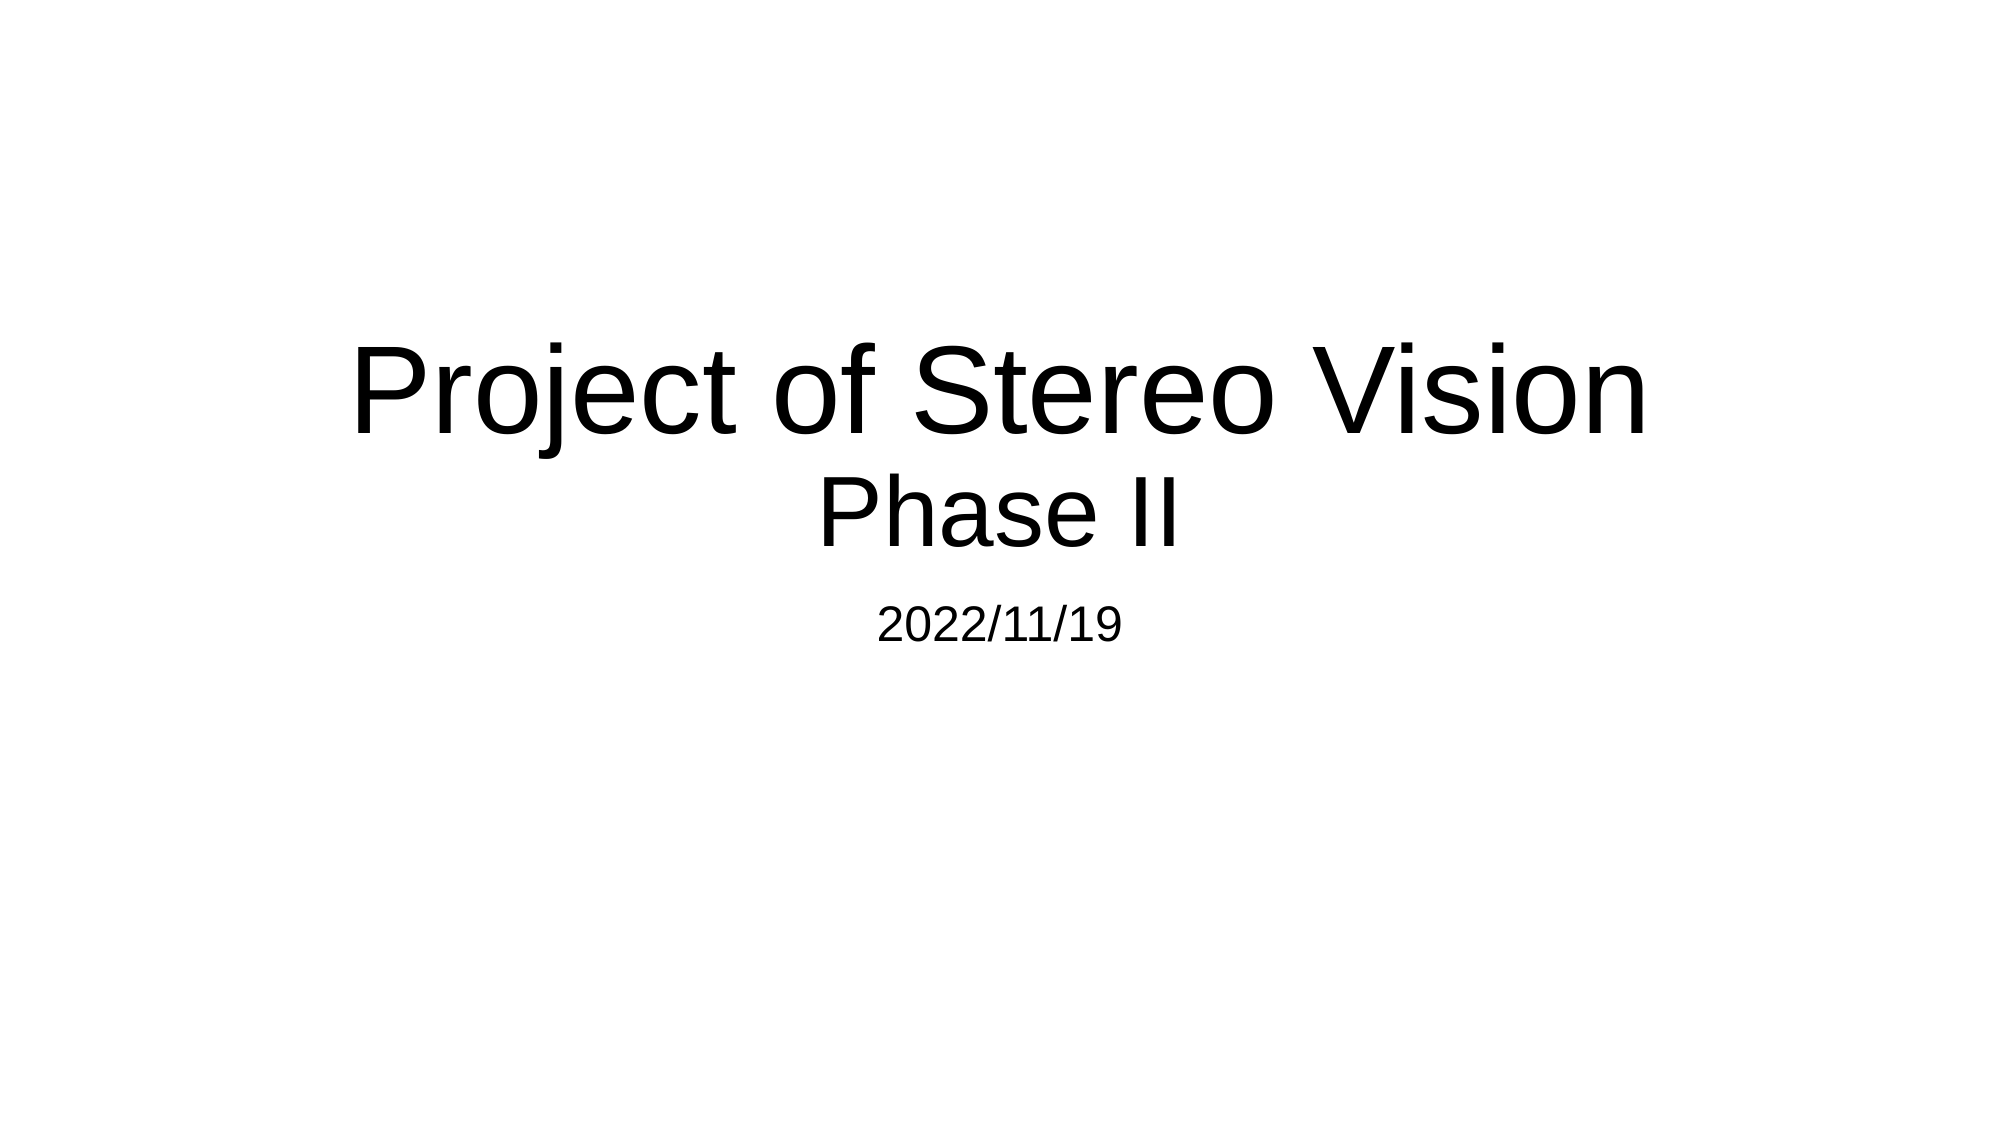

# Project of Stereo Vision Phase II
2022/11/19